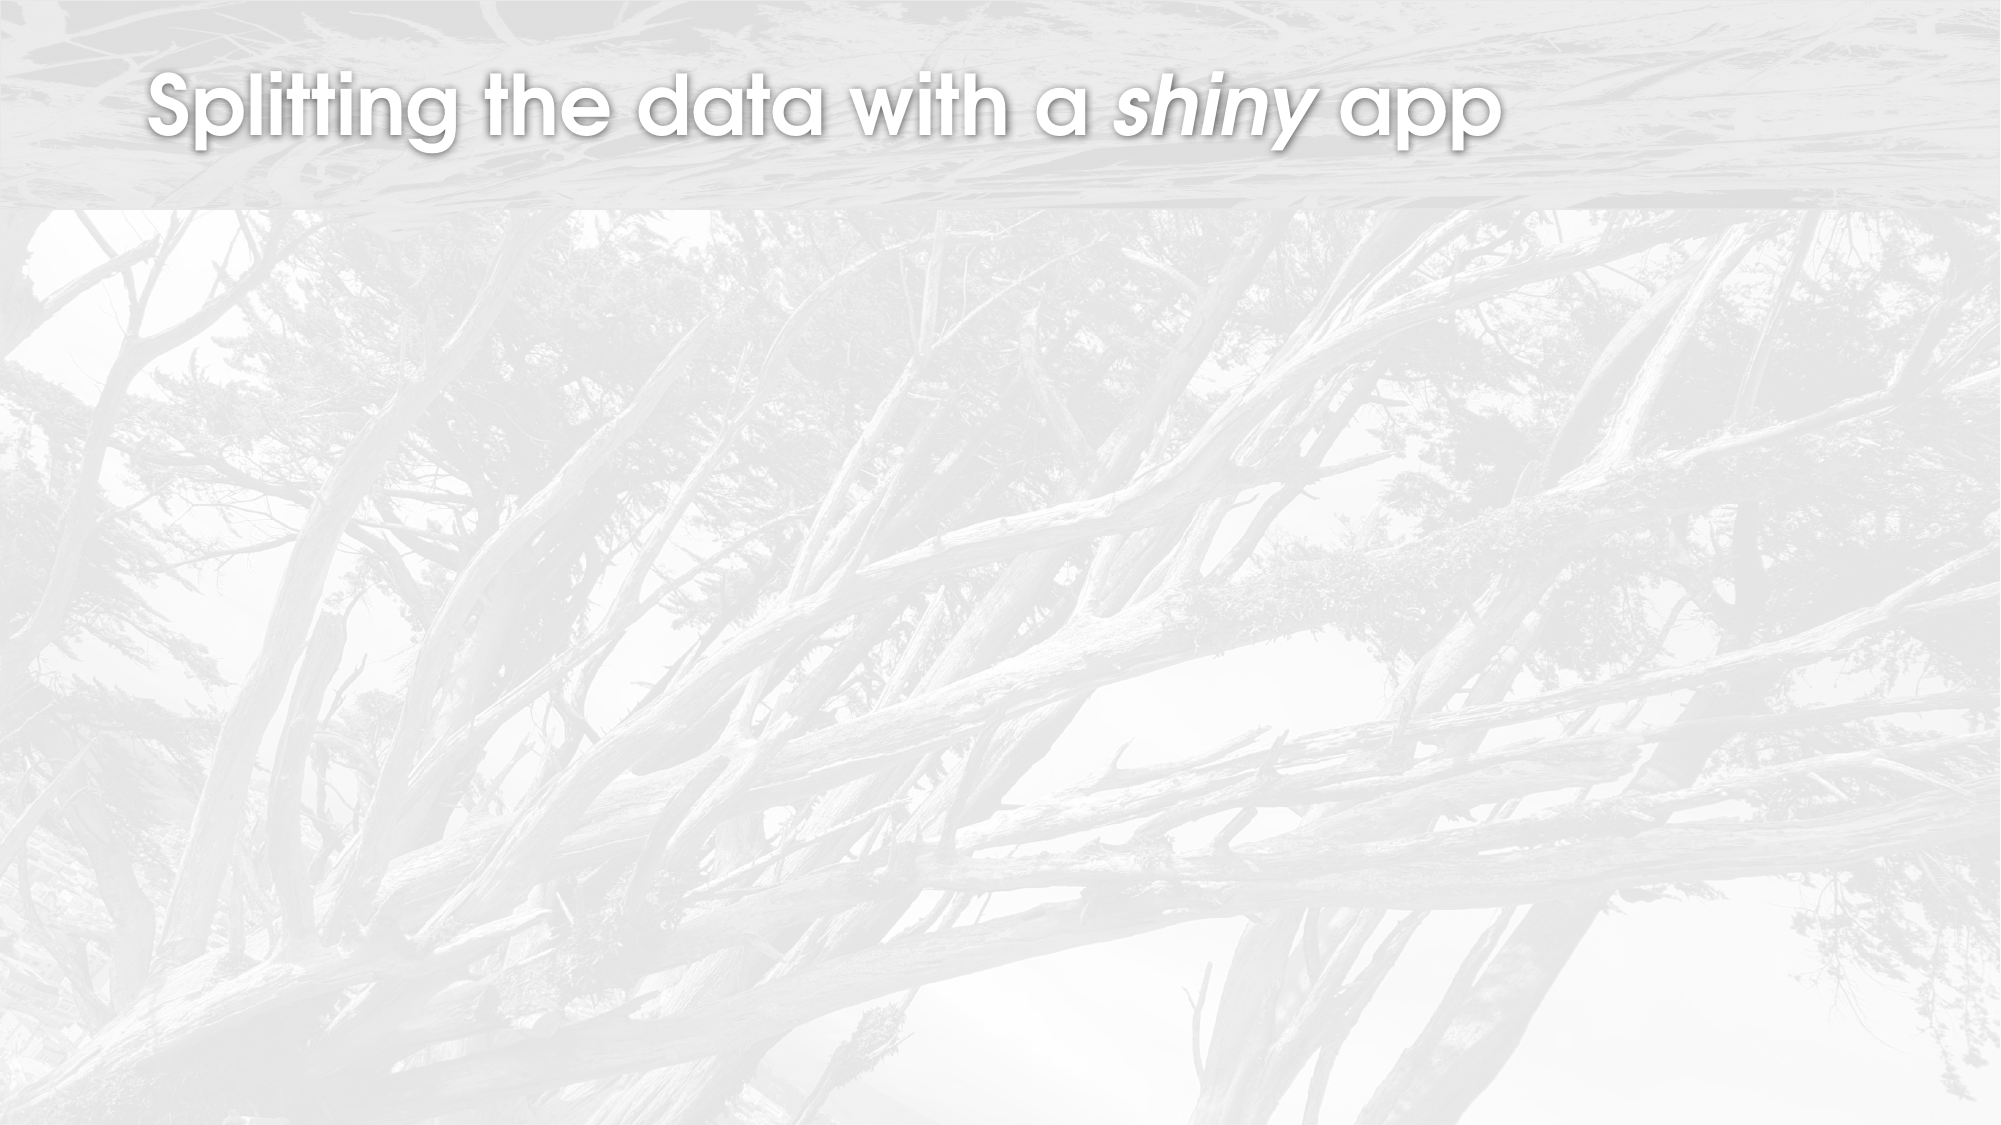

# Splitting the data with a shiny app